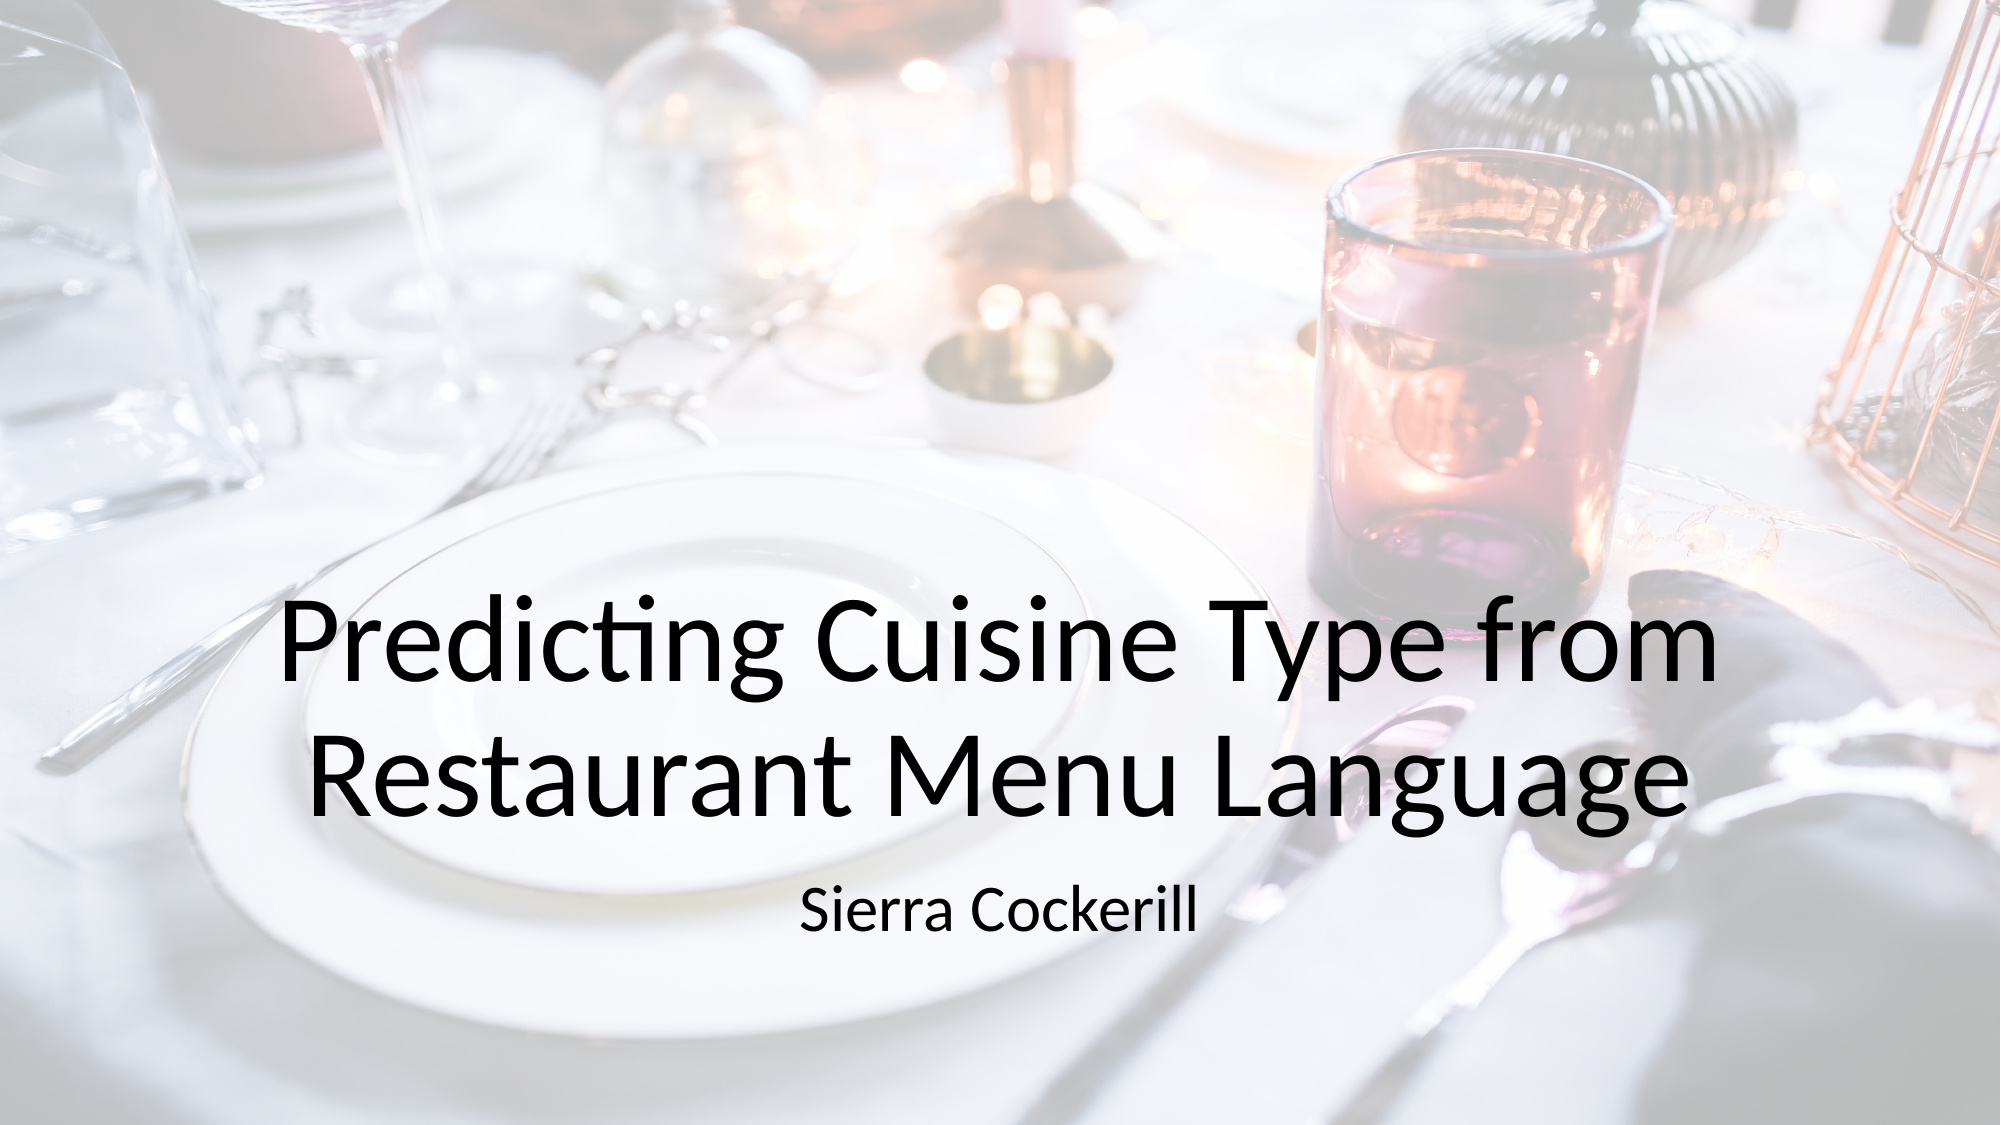

# Predicting Cuisine Type from Restaurant Menu Language
Sierra Cockerill